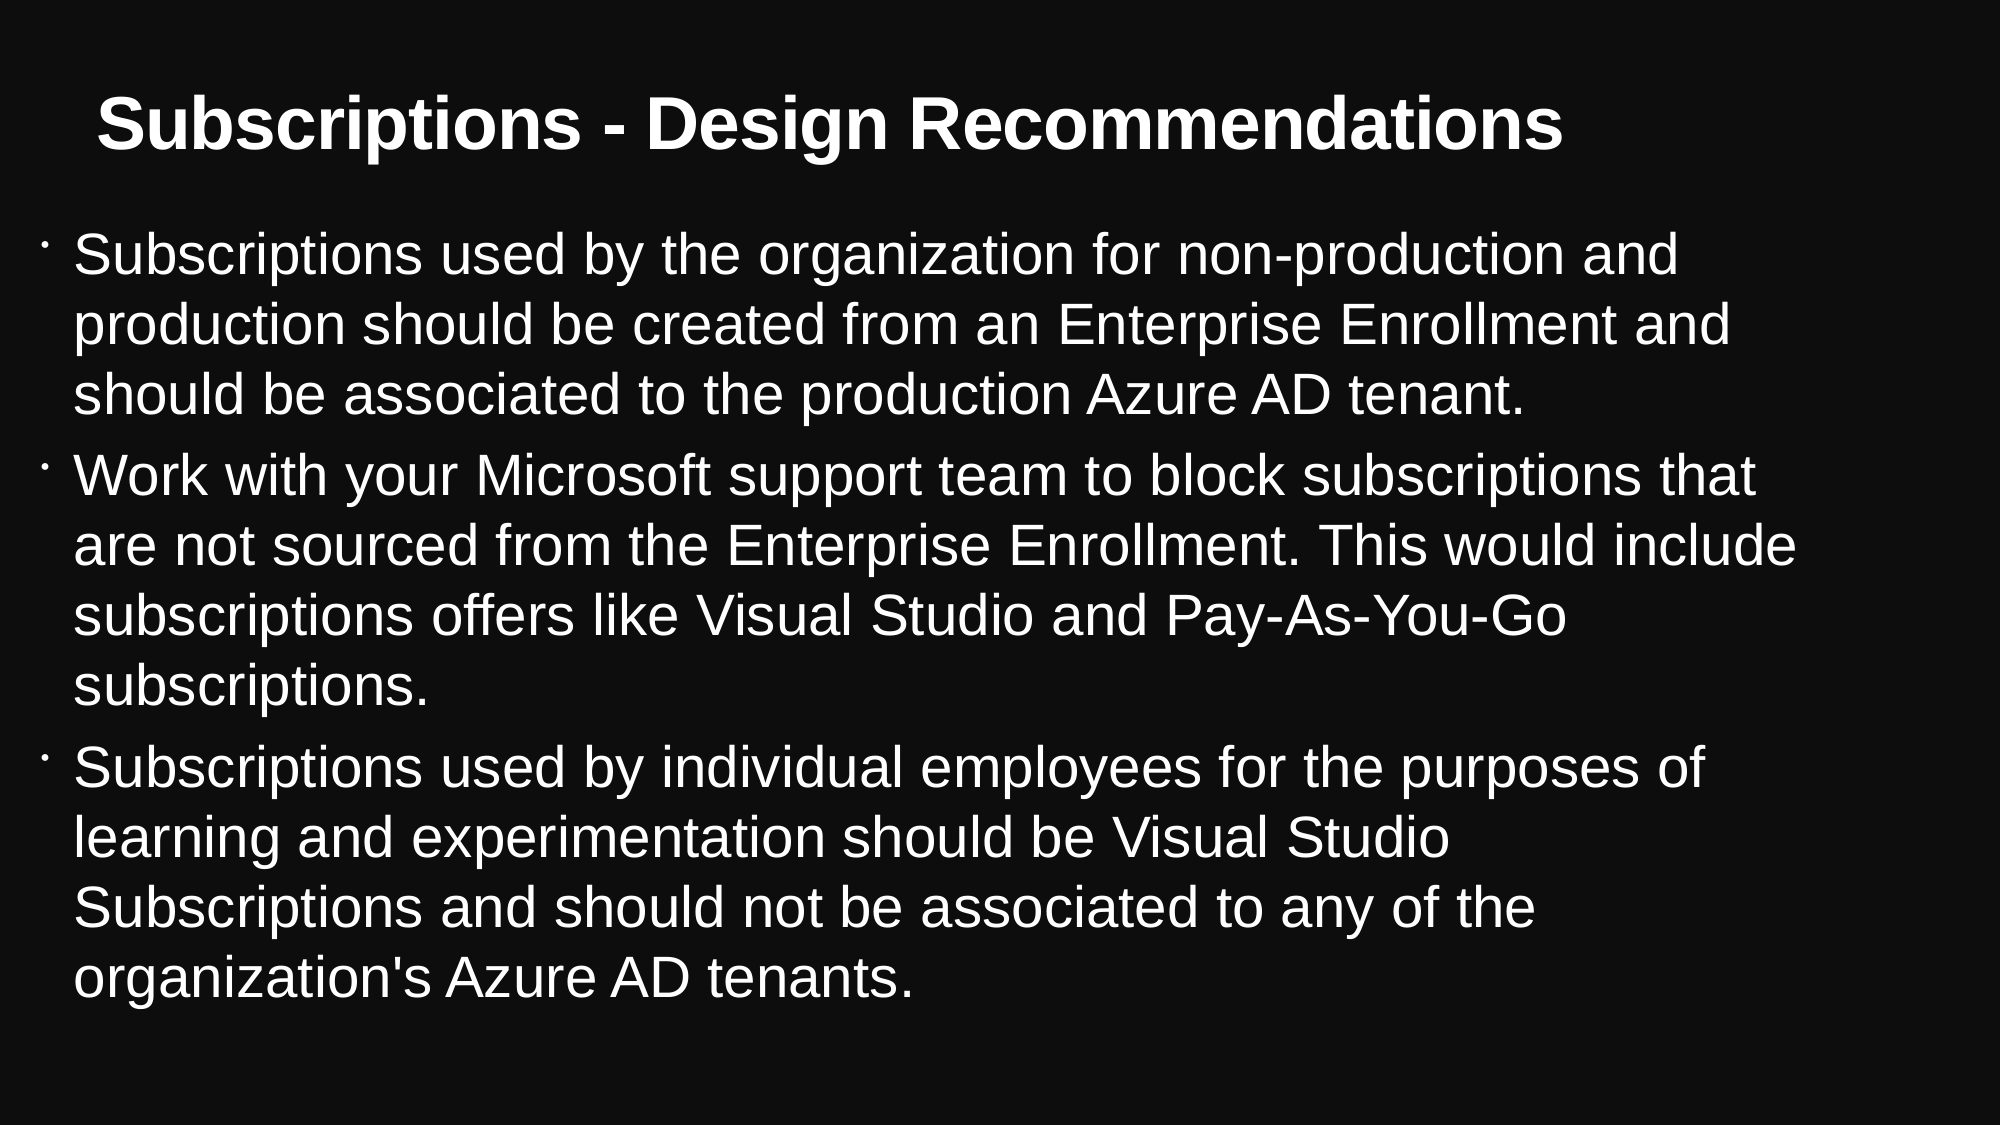

# Subscriptions - Design Recommendations
Subscriptions used by the organization for non-production and production should be created from an Enterprise Enrollment and should be associated to the production Azure AD tenant.
Work with your Microsoft support team to block subscriptions that are not sourced from the Enterprise Enrollment. This would include subscriptions offers like Visual Studio and Pay-As-You-Go subscriptions.
Subscriptions used by individual employees for the purposes of learning and experimentation should be Visual Studio Subscriptions and should not be associated to any of the organization's Azure AD tenants.